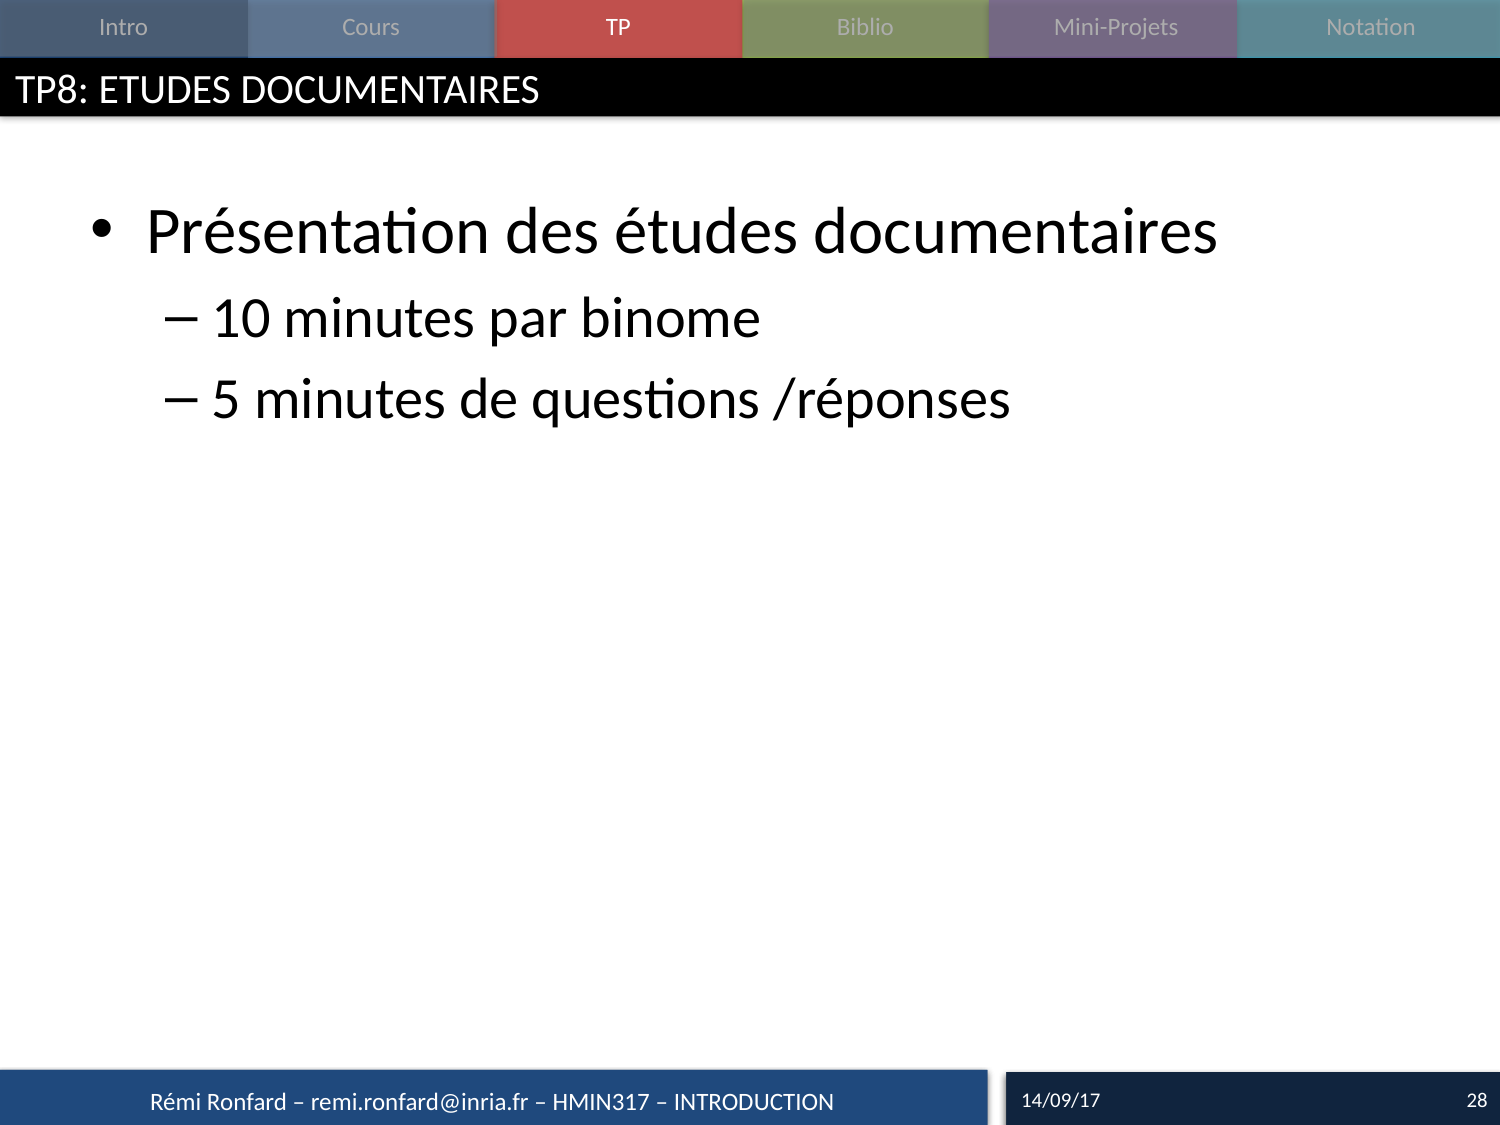

# TP8: ETUDES DOCUMENTAIRES
Présentation des études documentaires
10 minutes par binome
5 minutes de questions /réponses
14/09/17
28
Rémi Ronfard – remi.ronfard@inria.fr – HMIN317 – INTRODUCTION